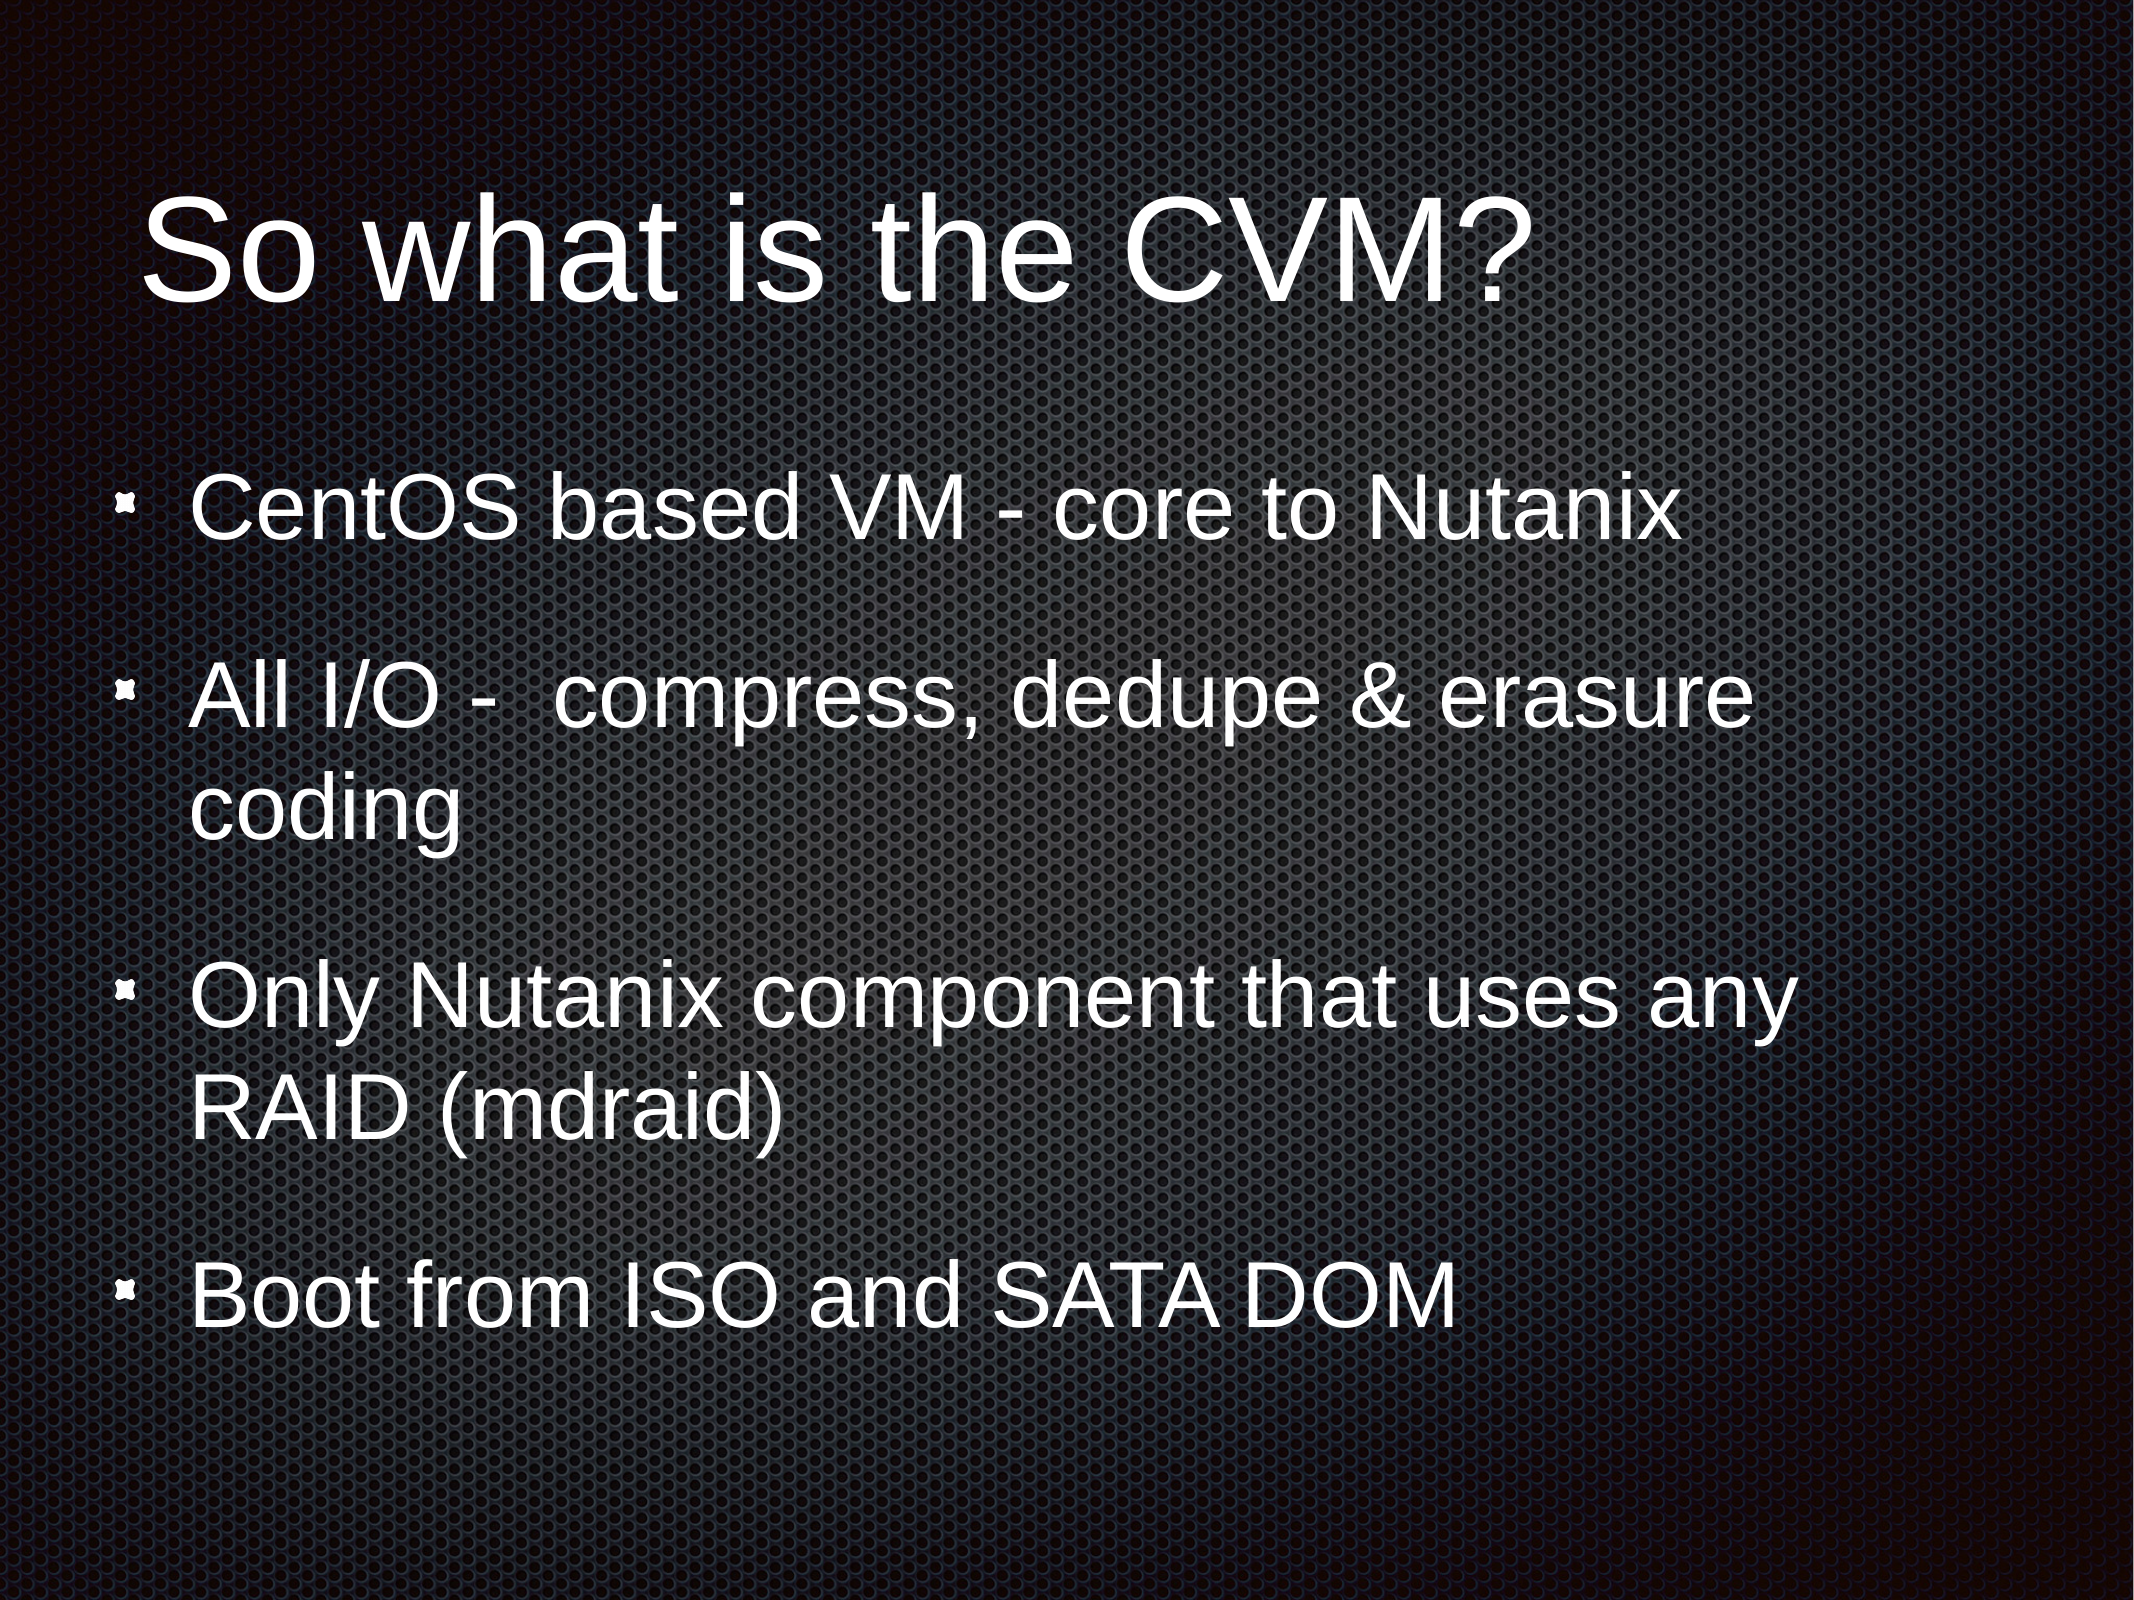

# So what is the CVM?
CentOS based VM - core to Nutanix
All I/O -  compress, dedupe & erasure coding
Only Nutanix component that uses any RAID (mdraid)
Boot from ISO and SATA DOM